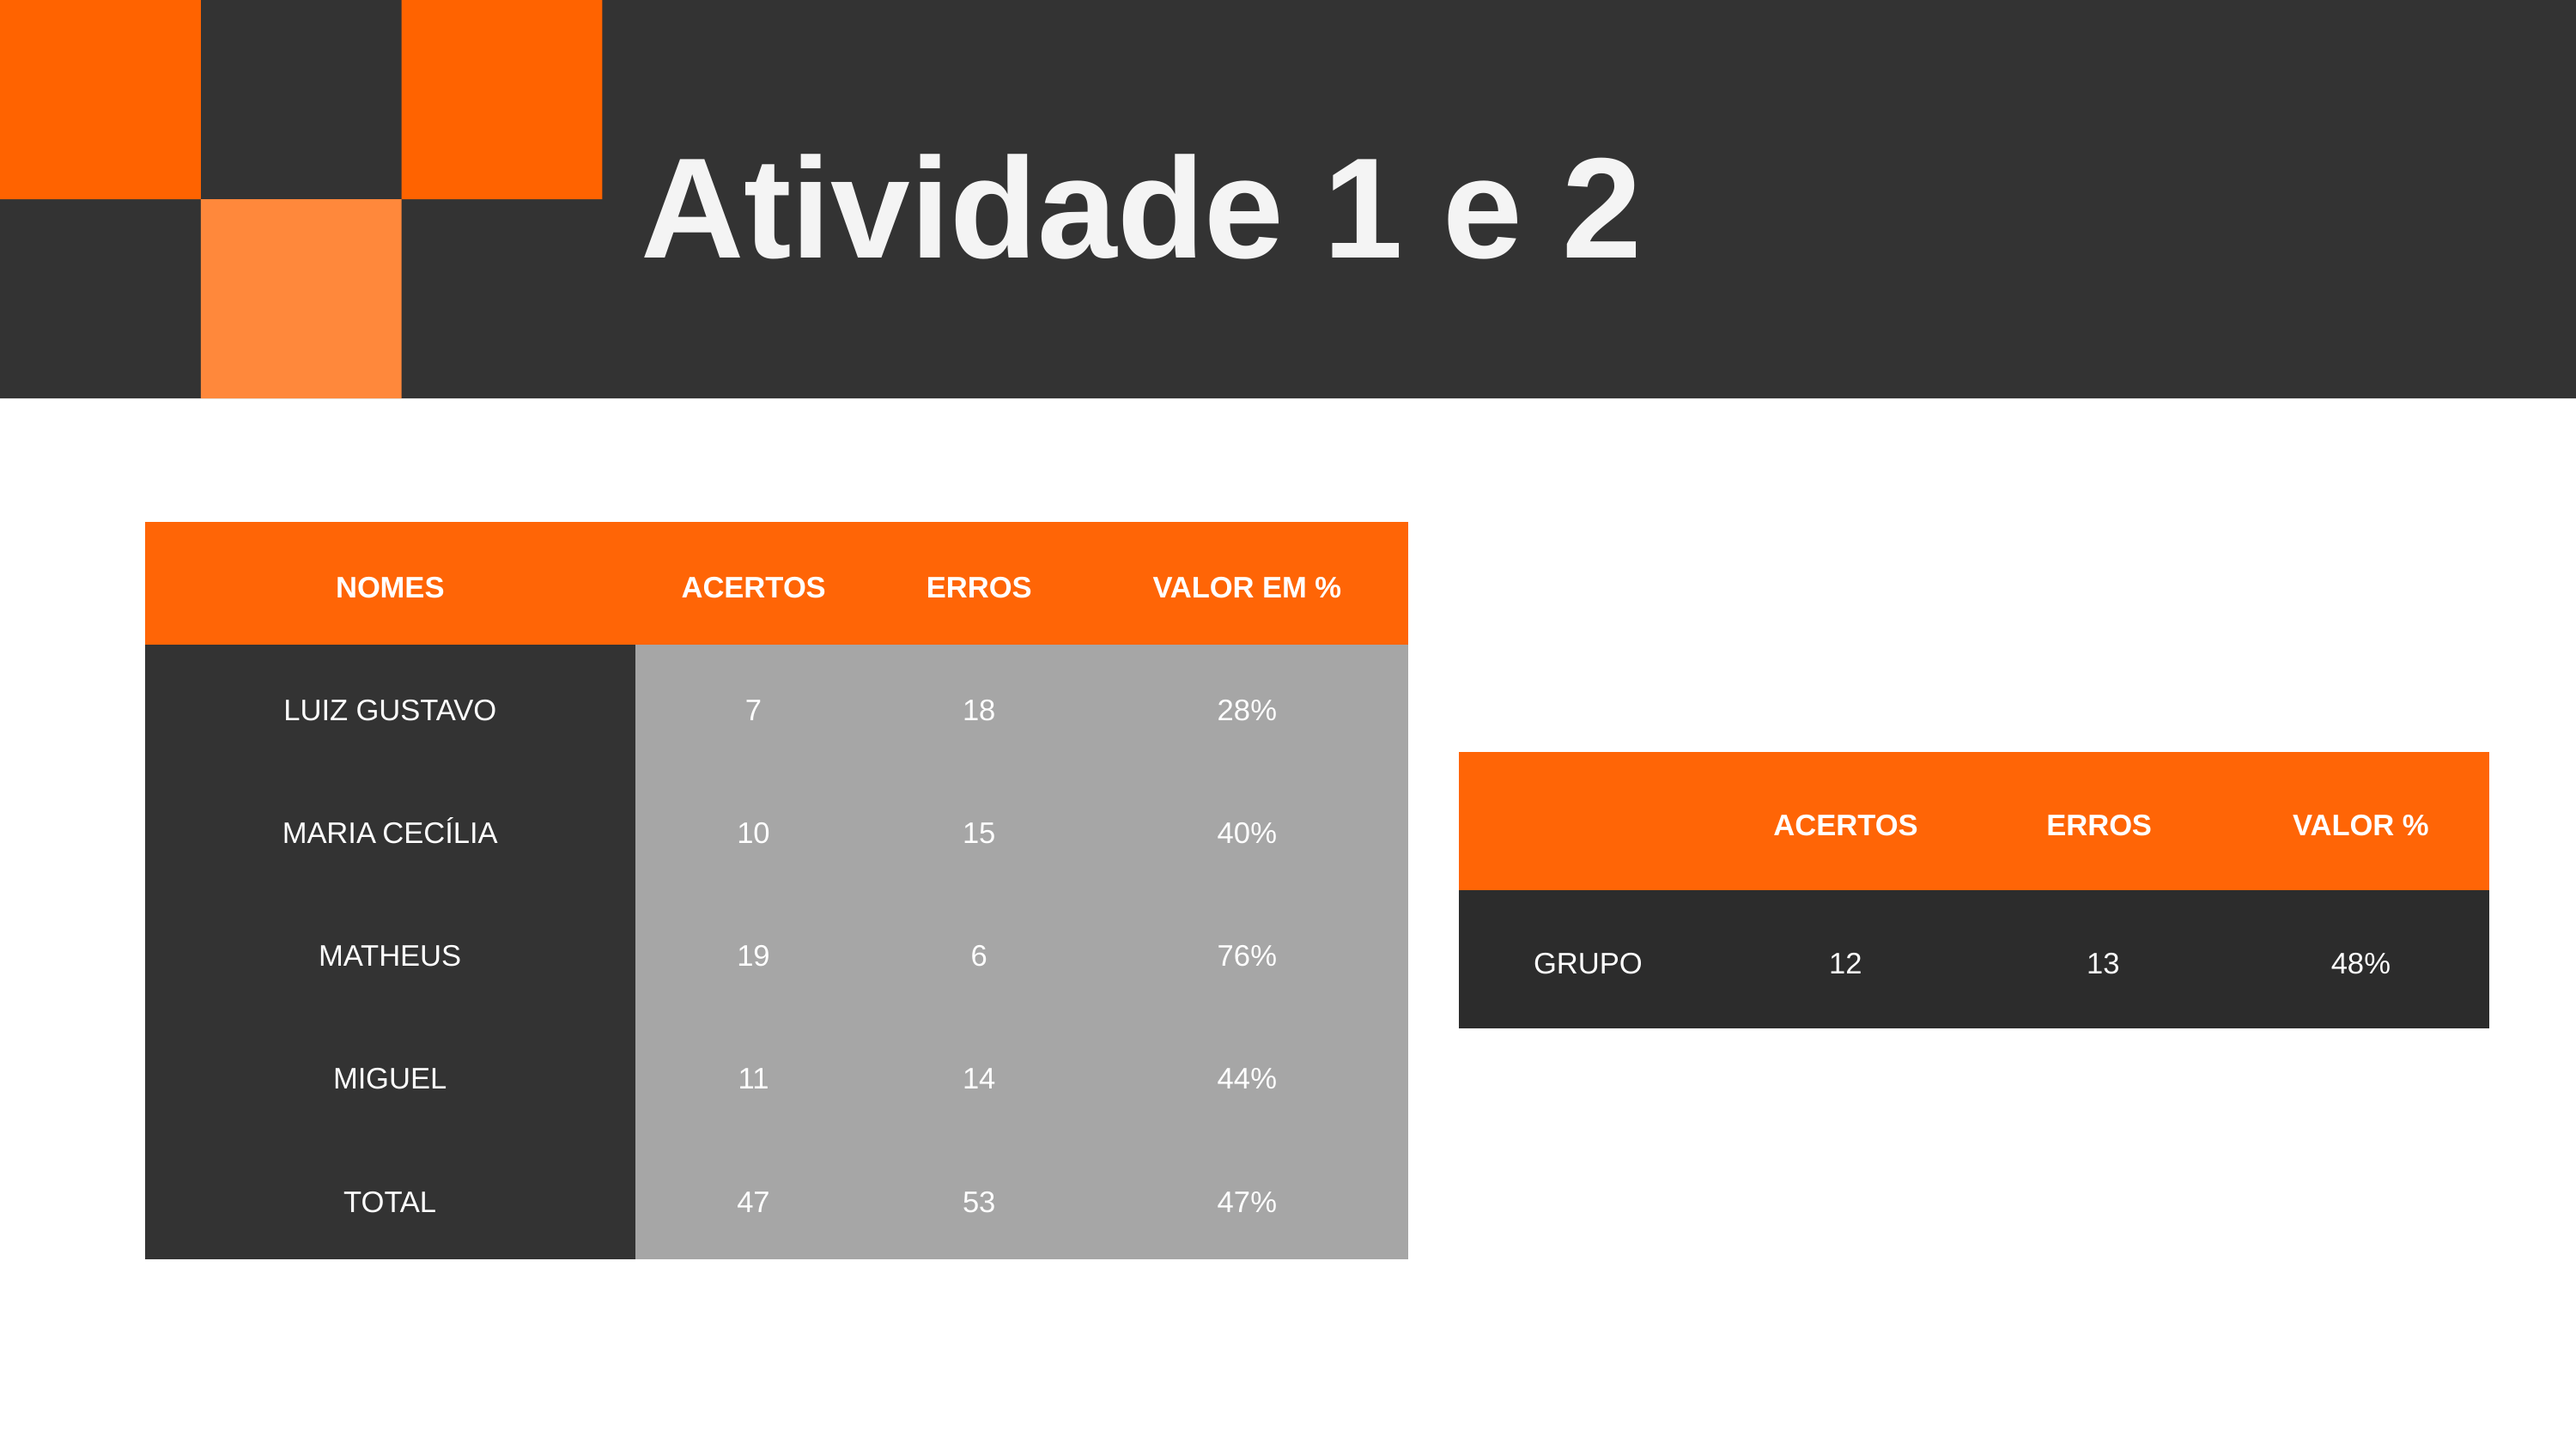

Atividade 1 e 2

| NOMES | ACERTOS | ERROS | VALOR EM % |
| --- | --- | --- | --- |
| LUIZ GUSTAVO | 7 | 18 | 28% |
| MARIA CECÍLIA | 10 | 15 | 40% |
| MATHEUS | 19 | 6 | 76% |
| MIGUEL | 11 | 14 | 44% |
| TOTAL | 47 | 53 | 47% |
|  | ACERTOS | ERROS | VALOR % |
| --- | --- | --- | --- |
| GRUPO | 12 | 13 | 48% |